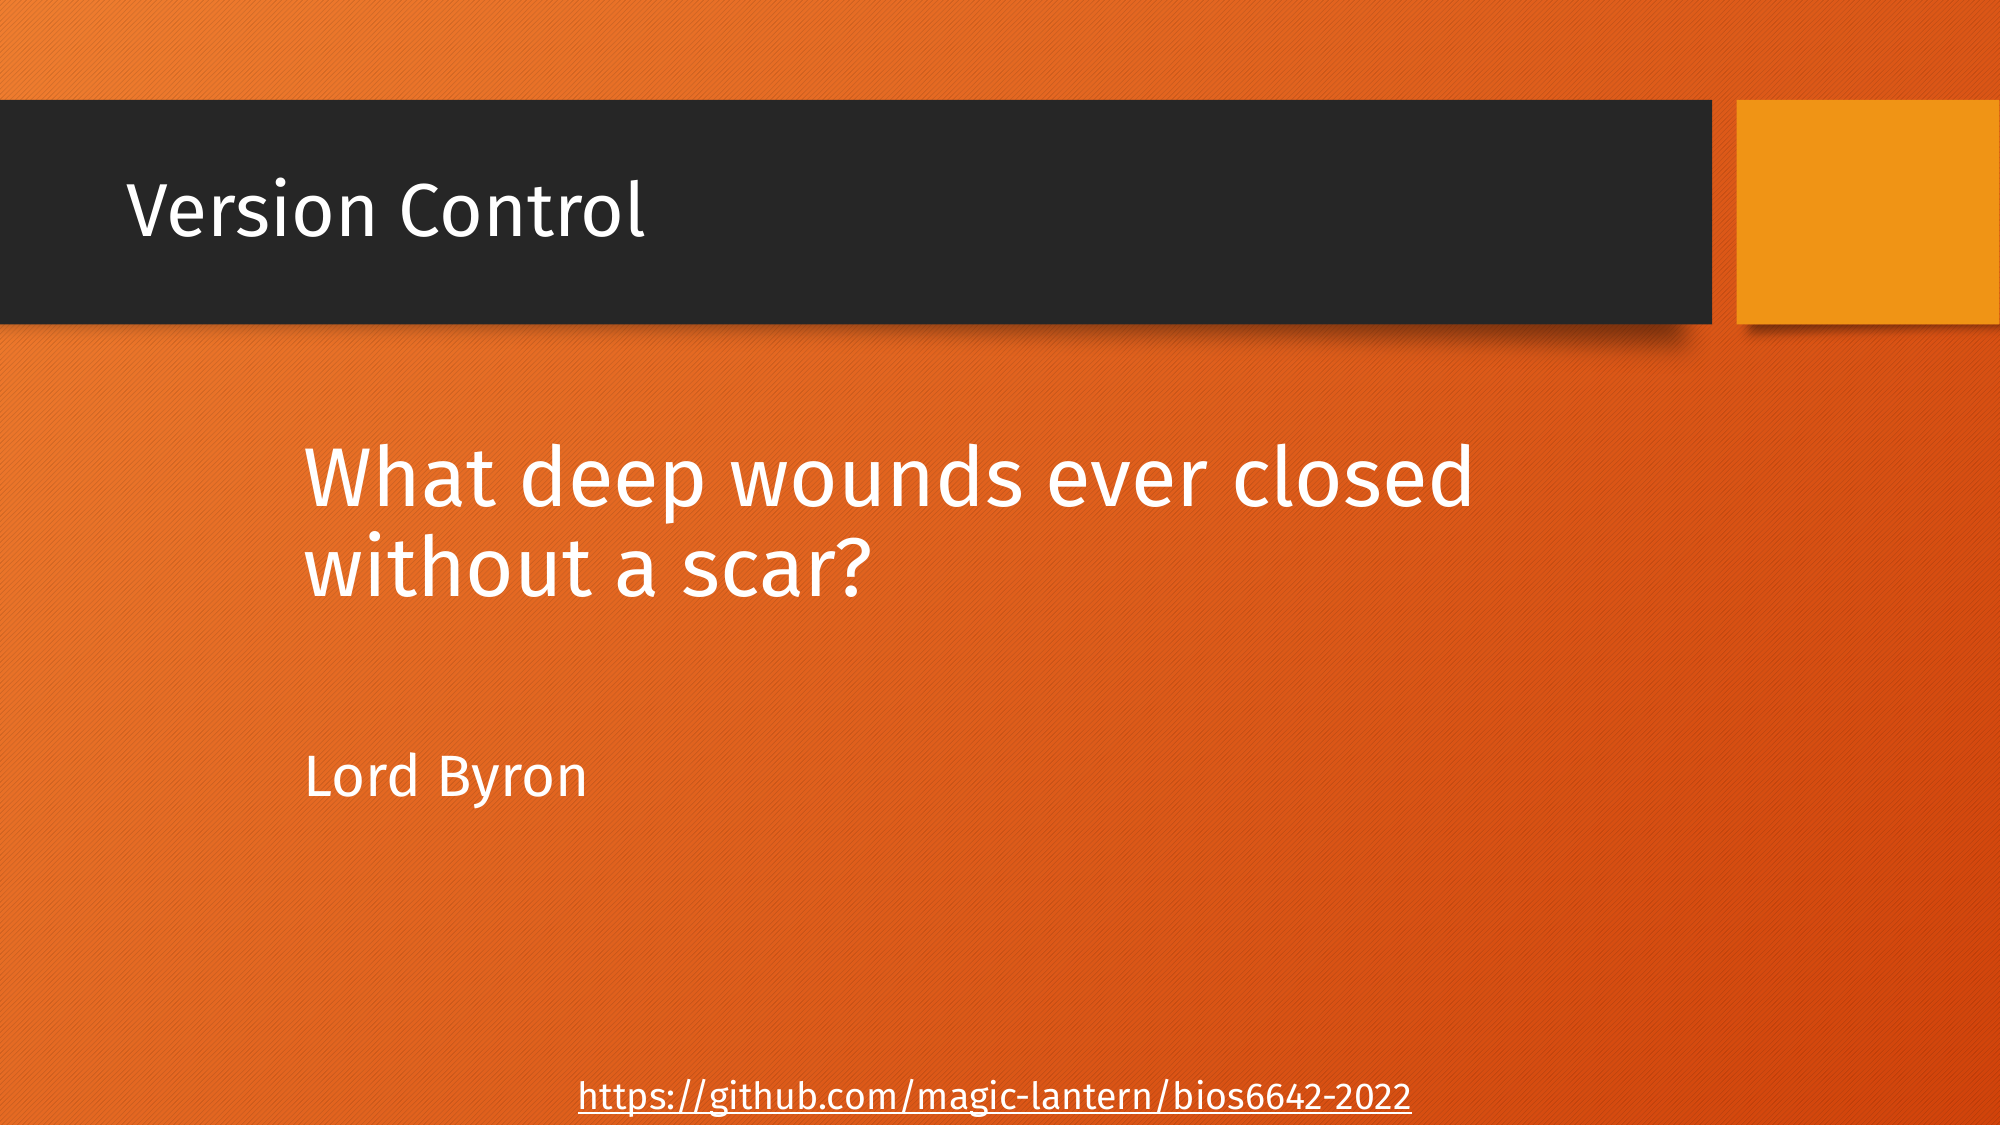

# Version Control
What deep wounds ever closed without a scar?

Lord Byron

https://github.com/magic-lantern/bios6642-2022